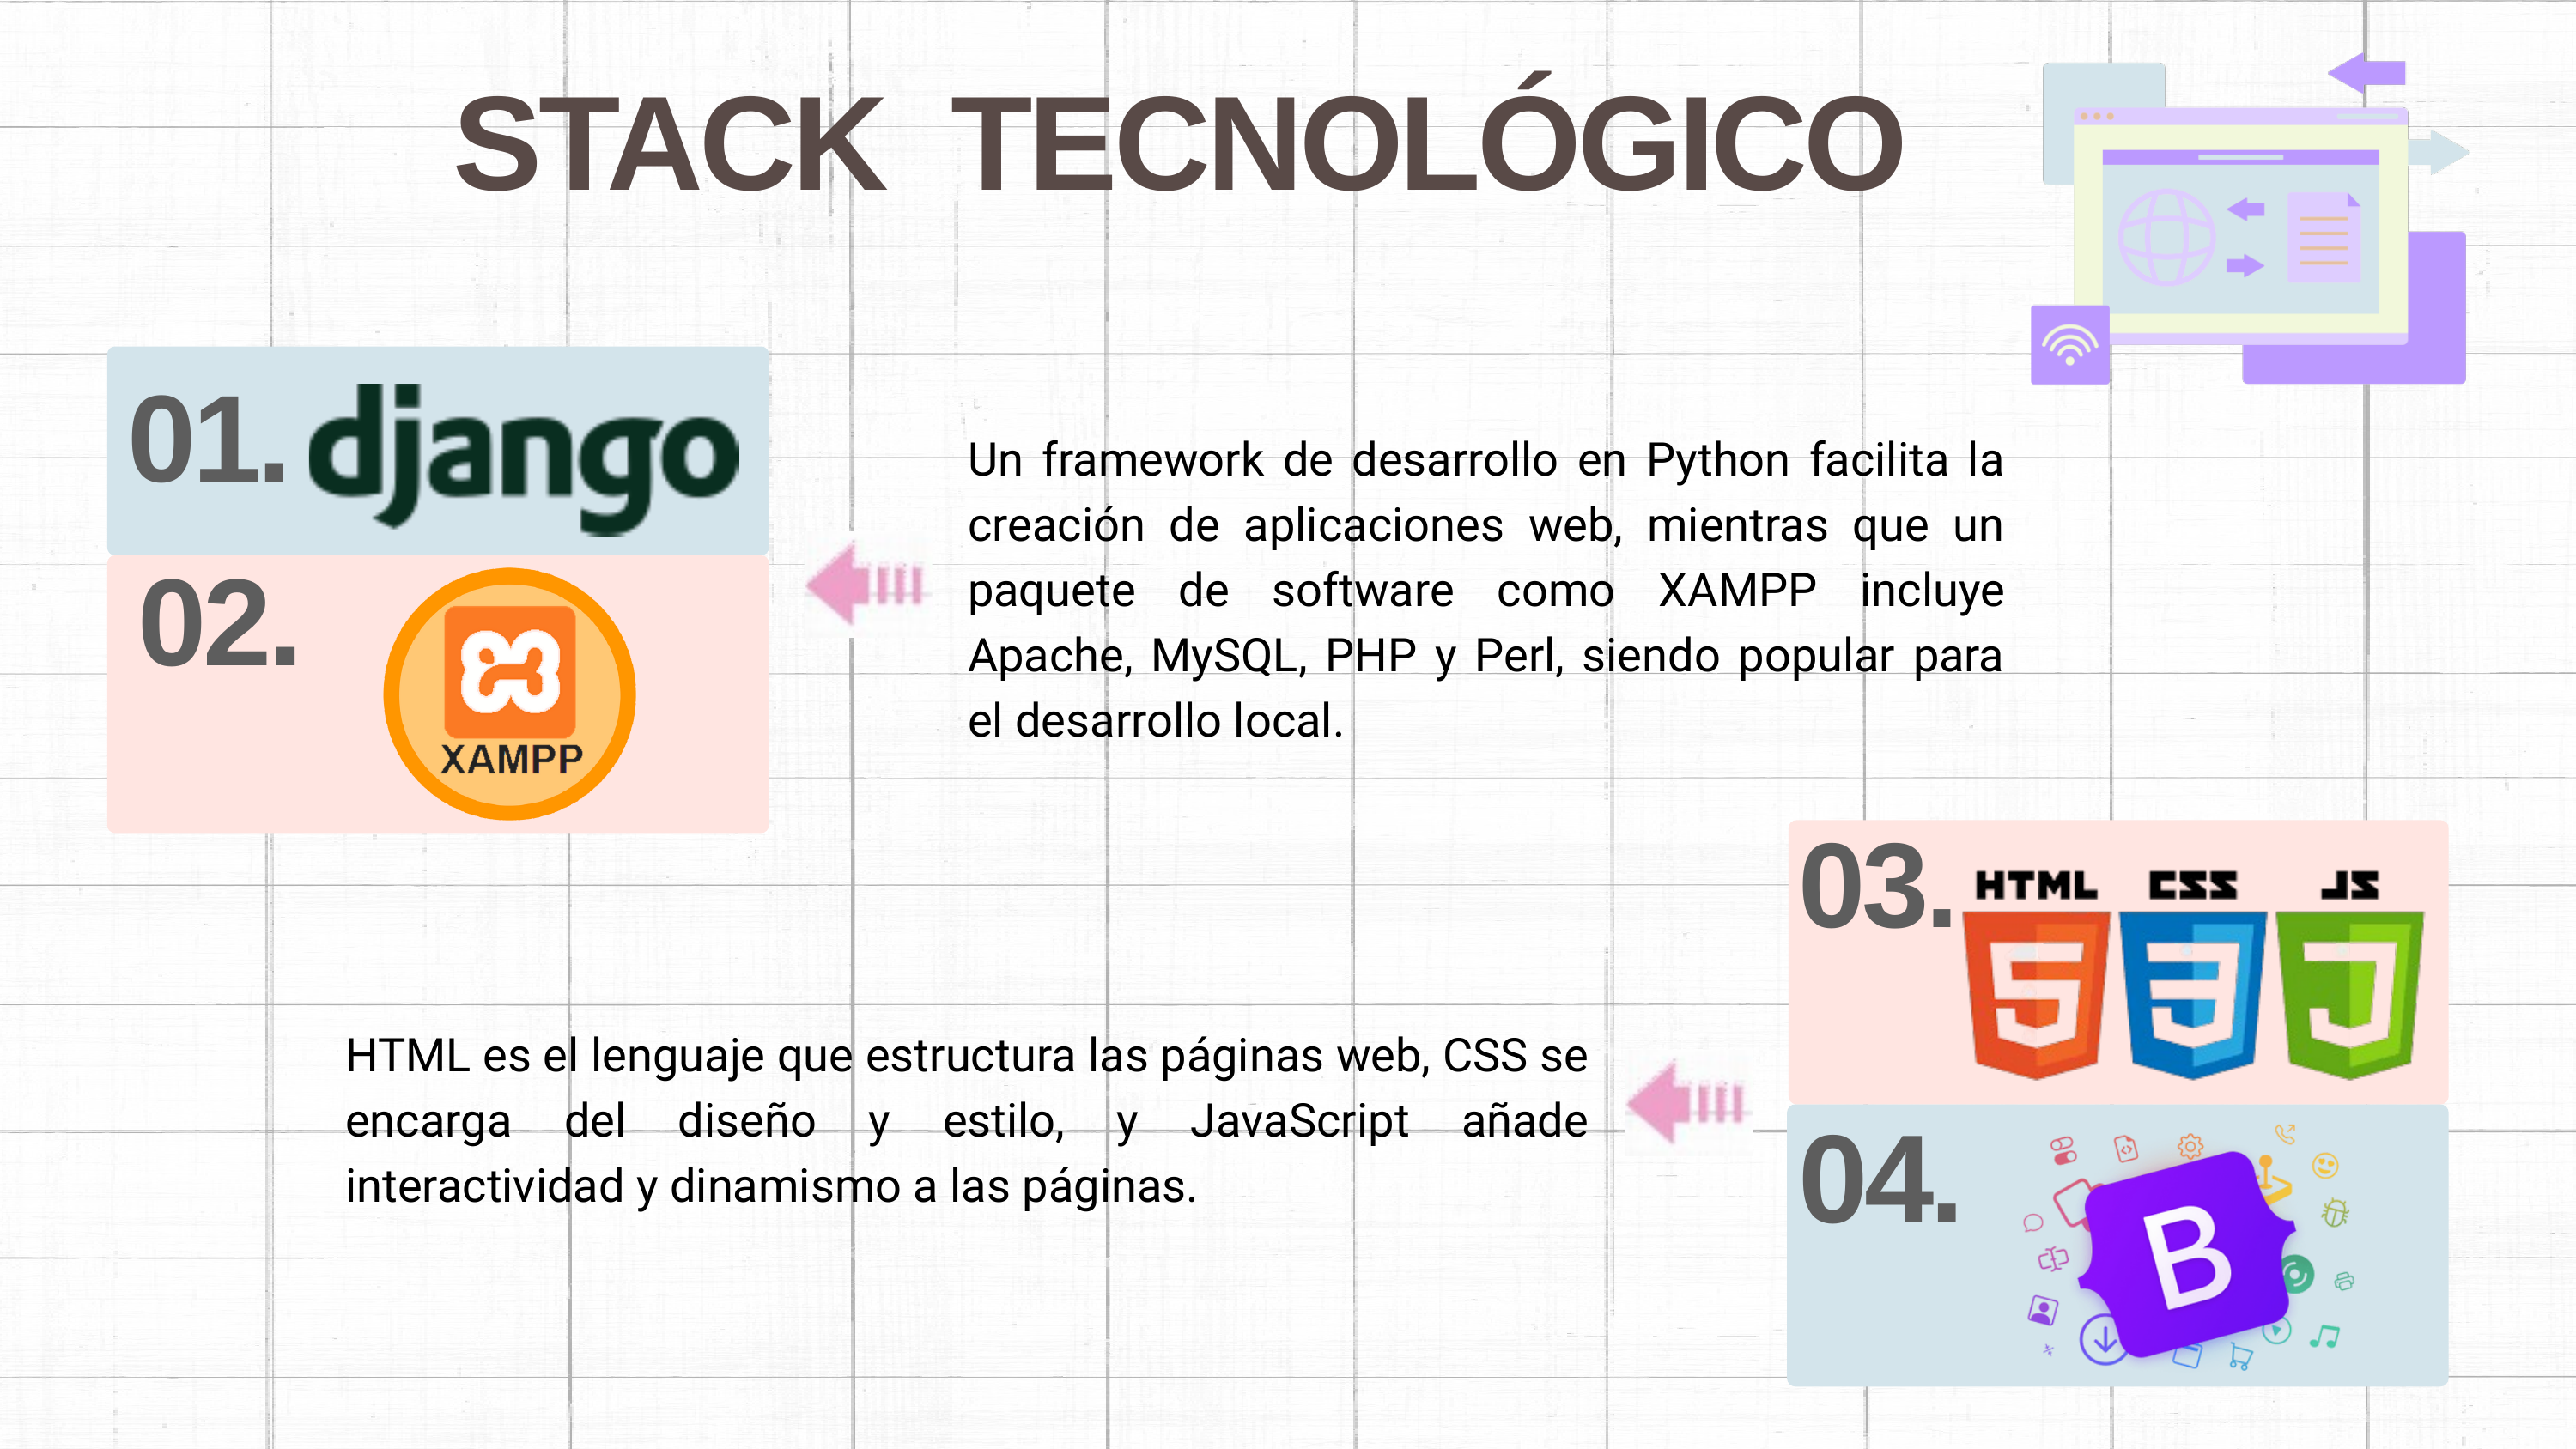

STACK  TECNOLÓGICO

01.

02.
Un framework de desarrollo en Python facilita la creación de aplicaciones web, mientras que un paquete de software como XAMPP incluye Apache, MySQL, PHP y Perl, siendo popular para el desarrollo local.

03.

04.
HTML es el lenguaje que estructura las páginas web, CSS se encarga del diseño y estilo, y JavaScript añade interactividad y dinamismo a las páginas.